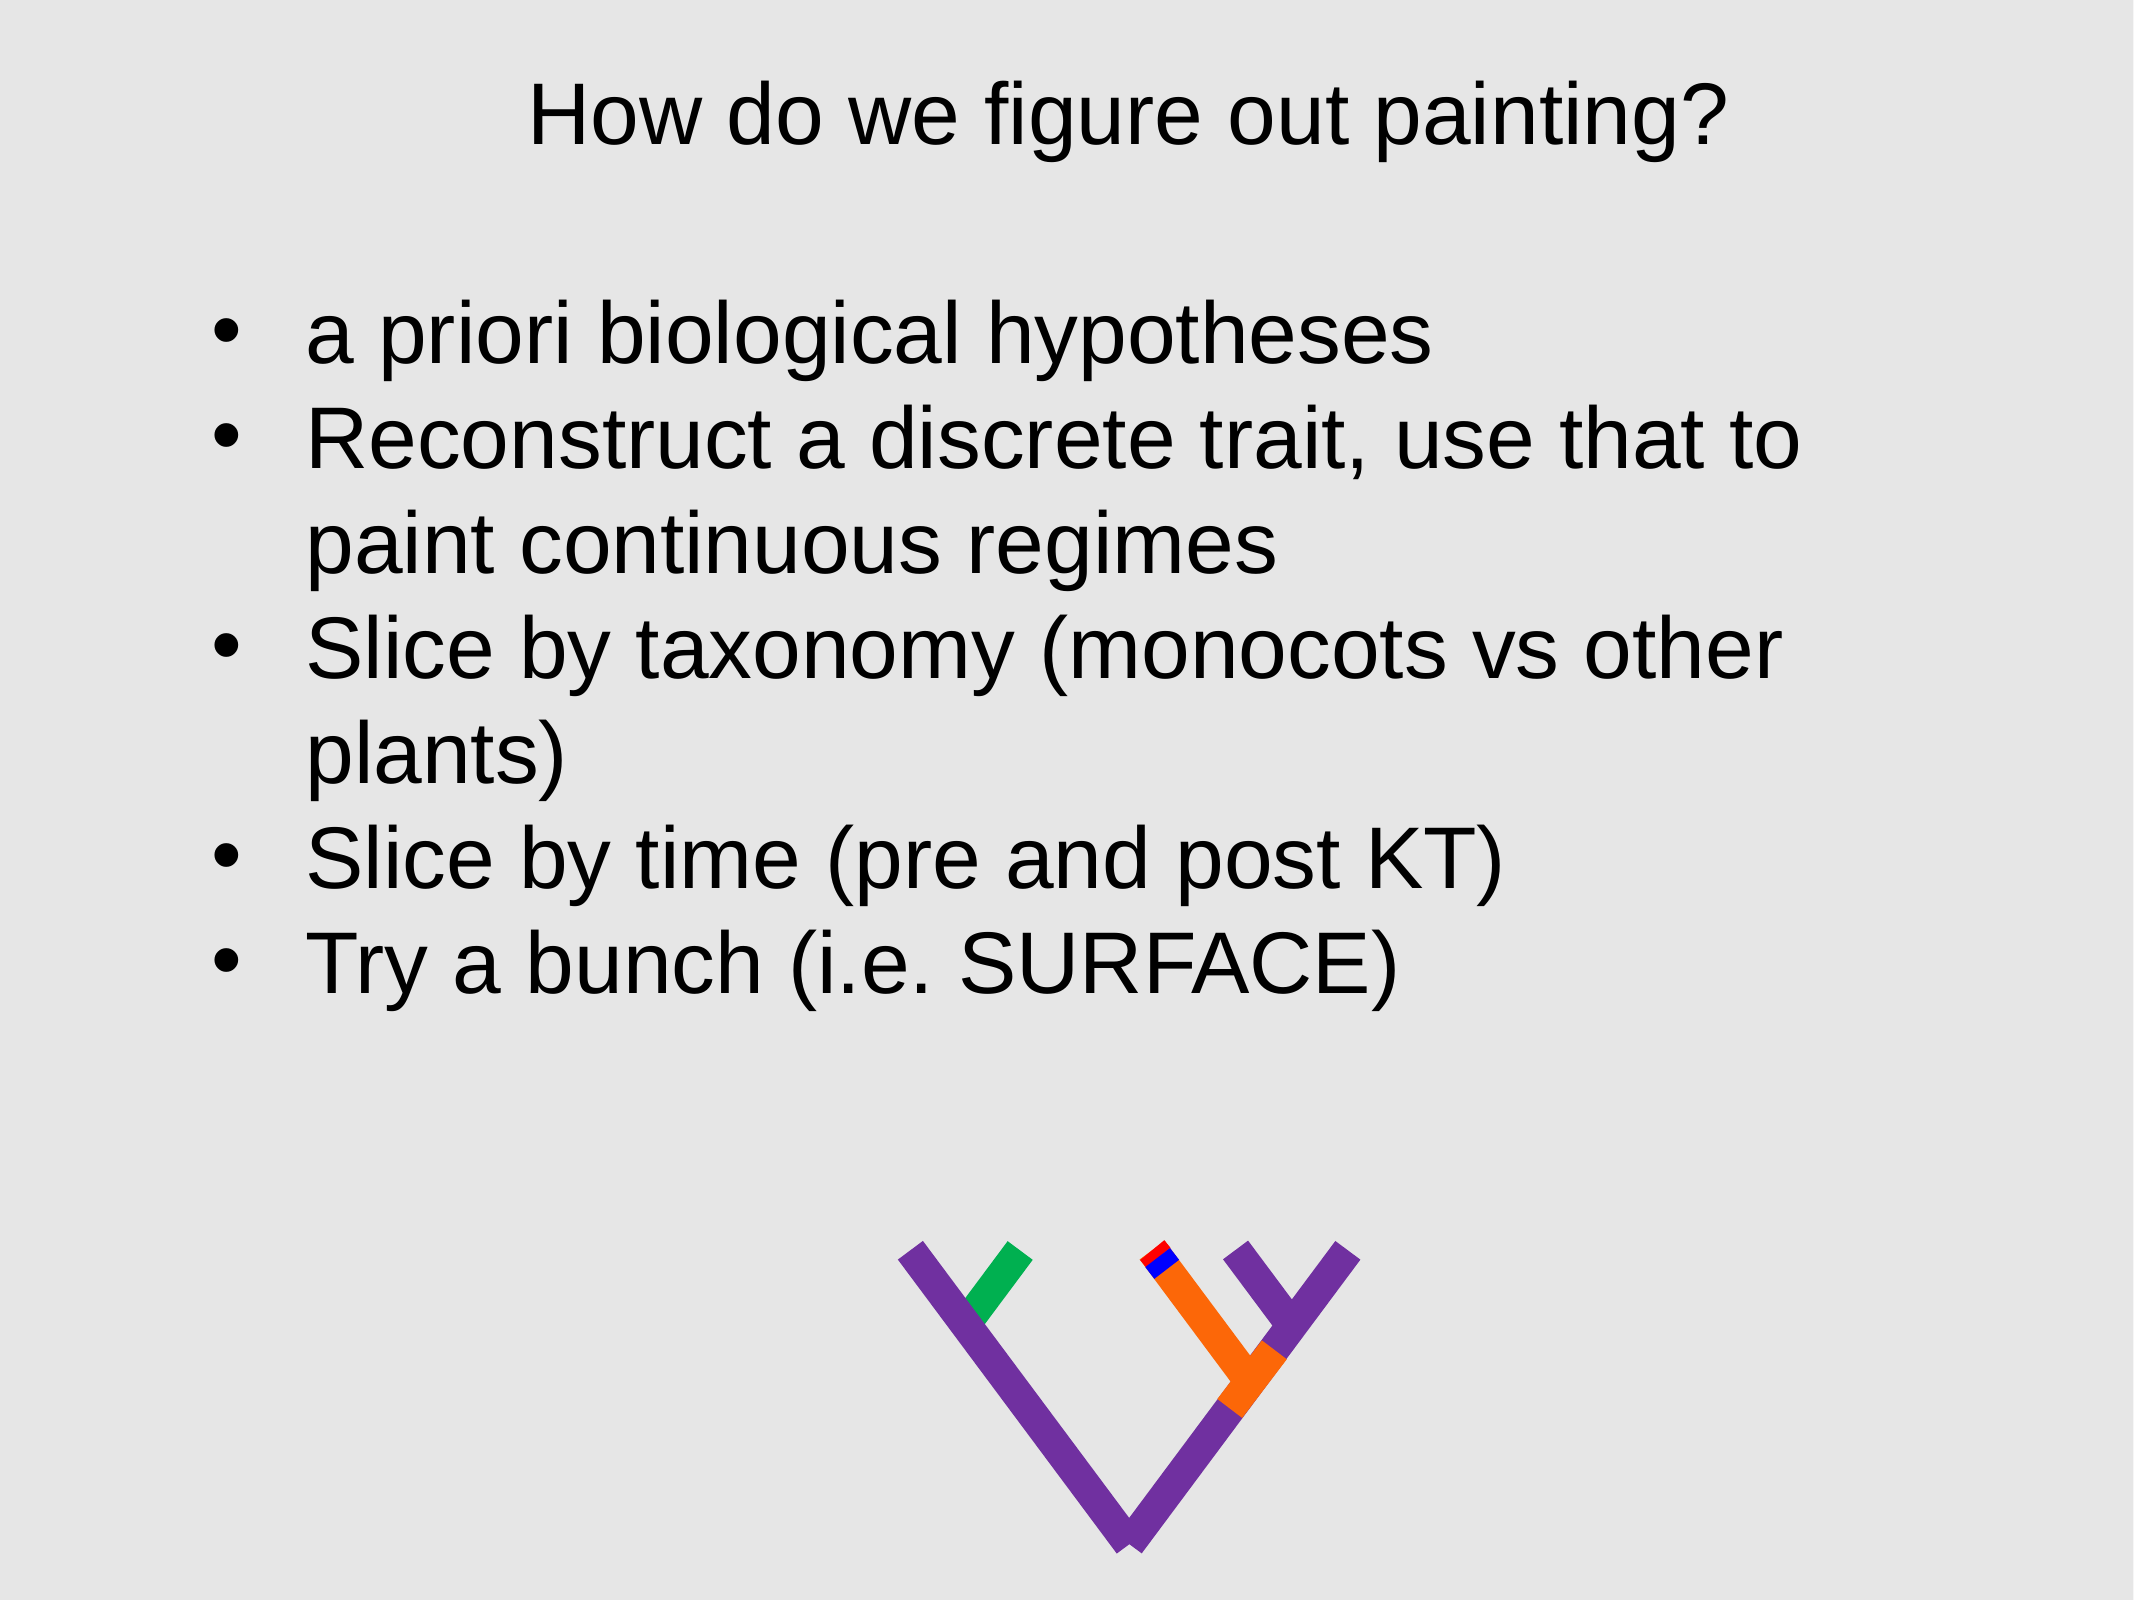

How do we figure out painting?
a priori biological hypotheses
Reconstruct a discrete trait, use that to paint continuous regimes
Slice by taxonomy (monocots vs other plants)
Slice by time (pre and post KT)
Try a bunch (i.e. SURFACE)